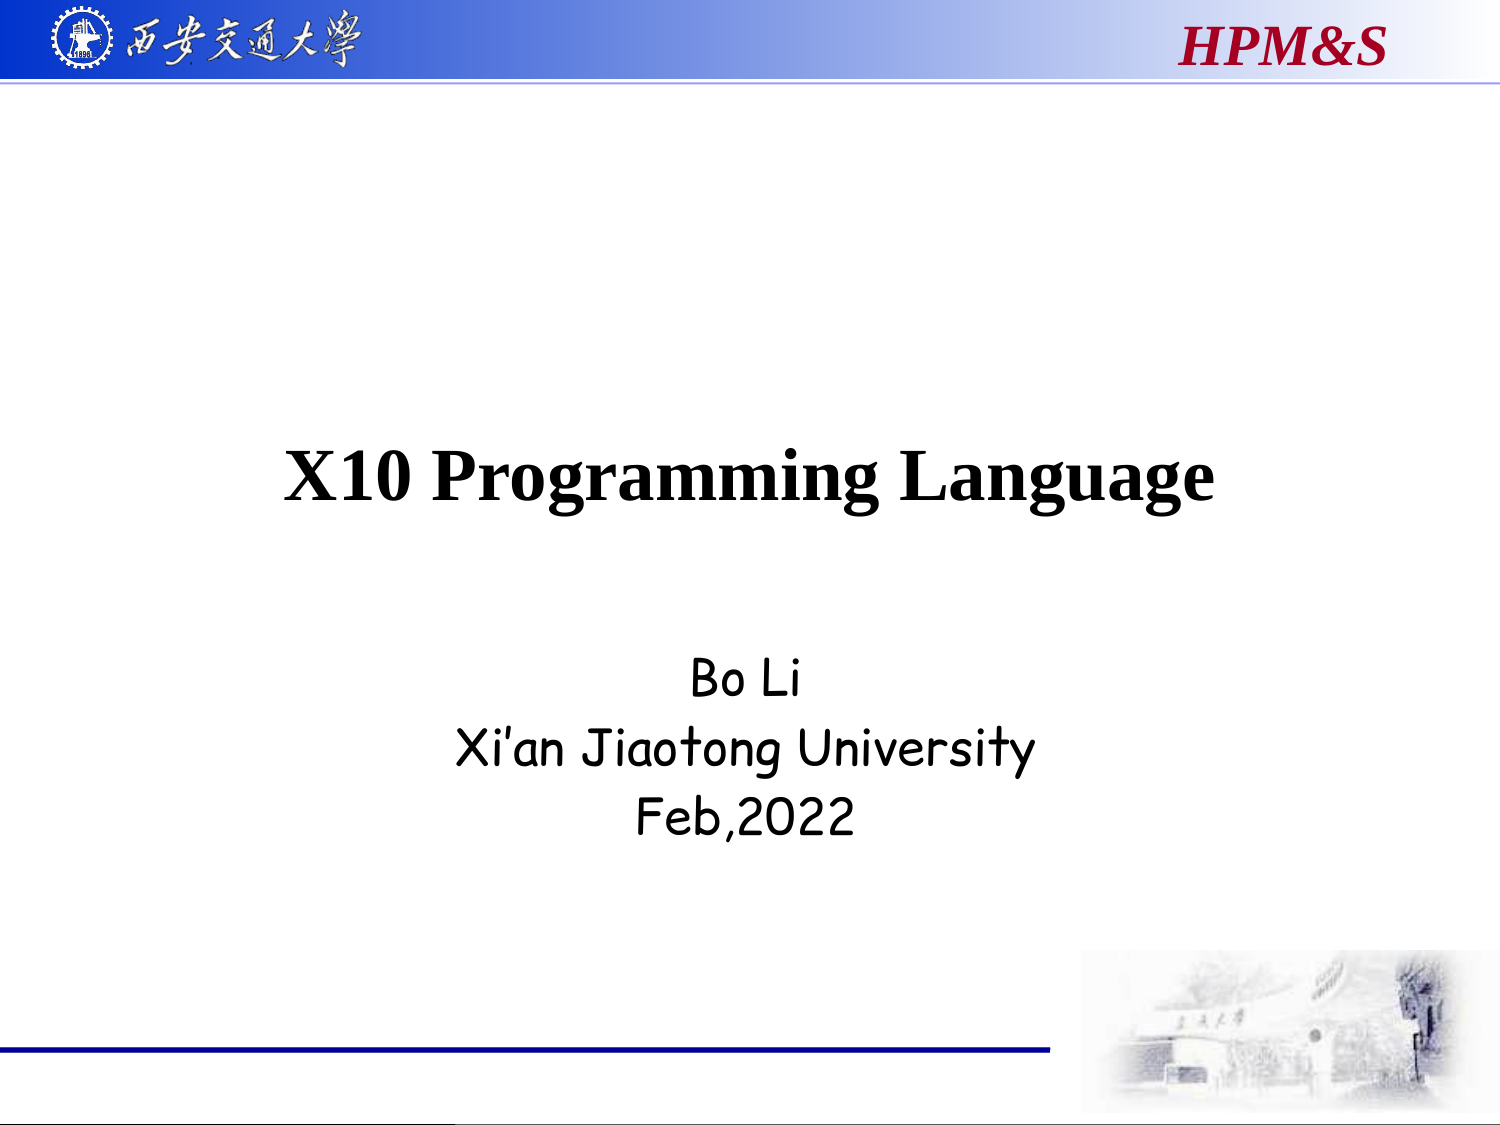

# X10 Programming Language
Bo Li
Xi’an Jiaotong University
Feb,2022